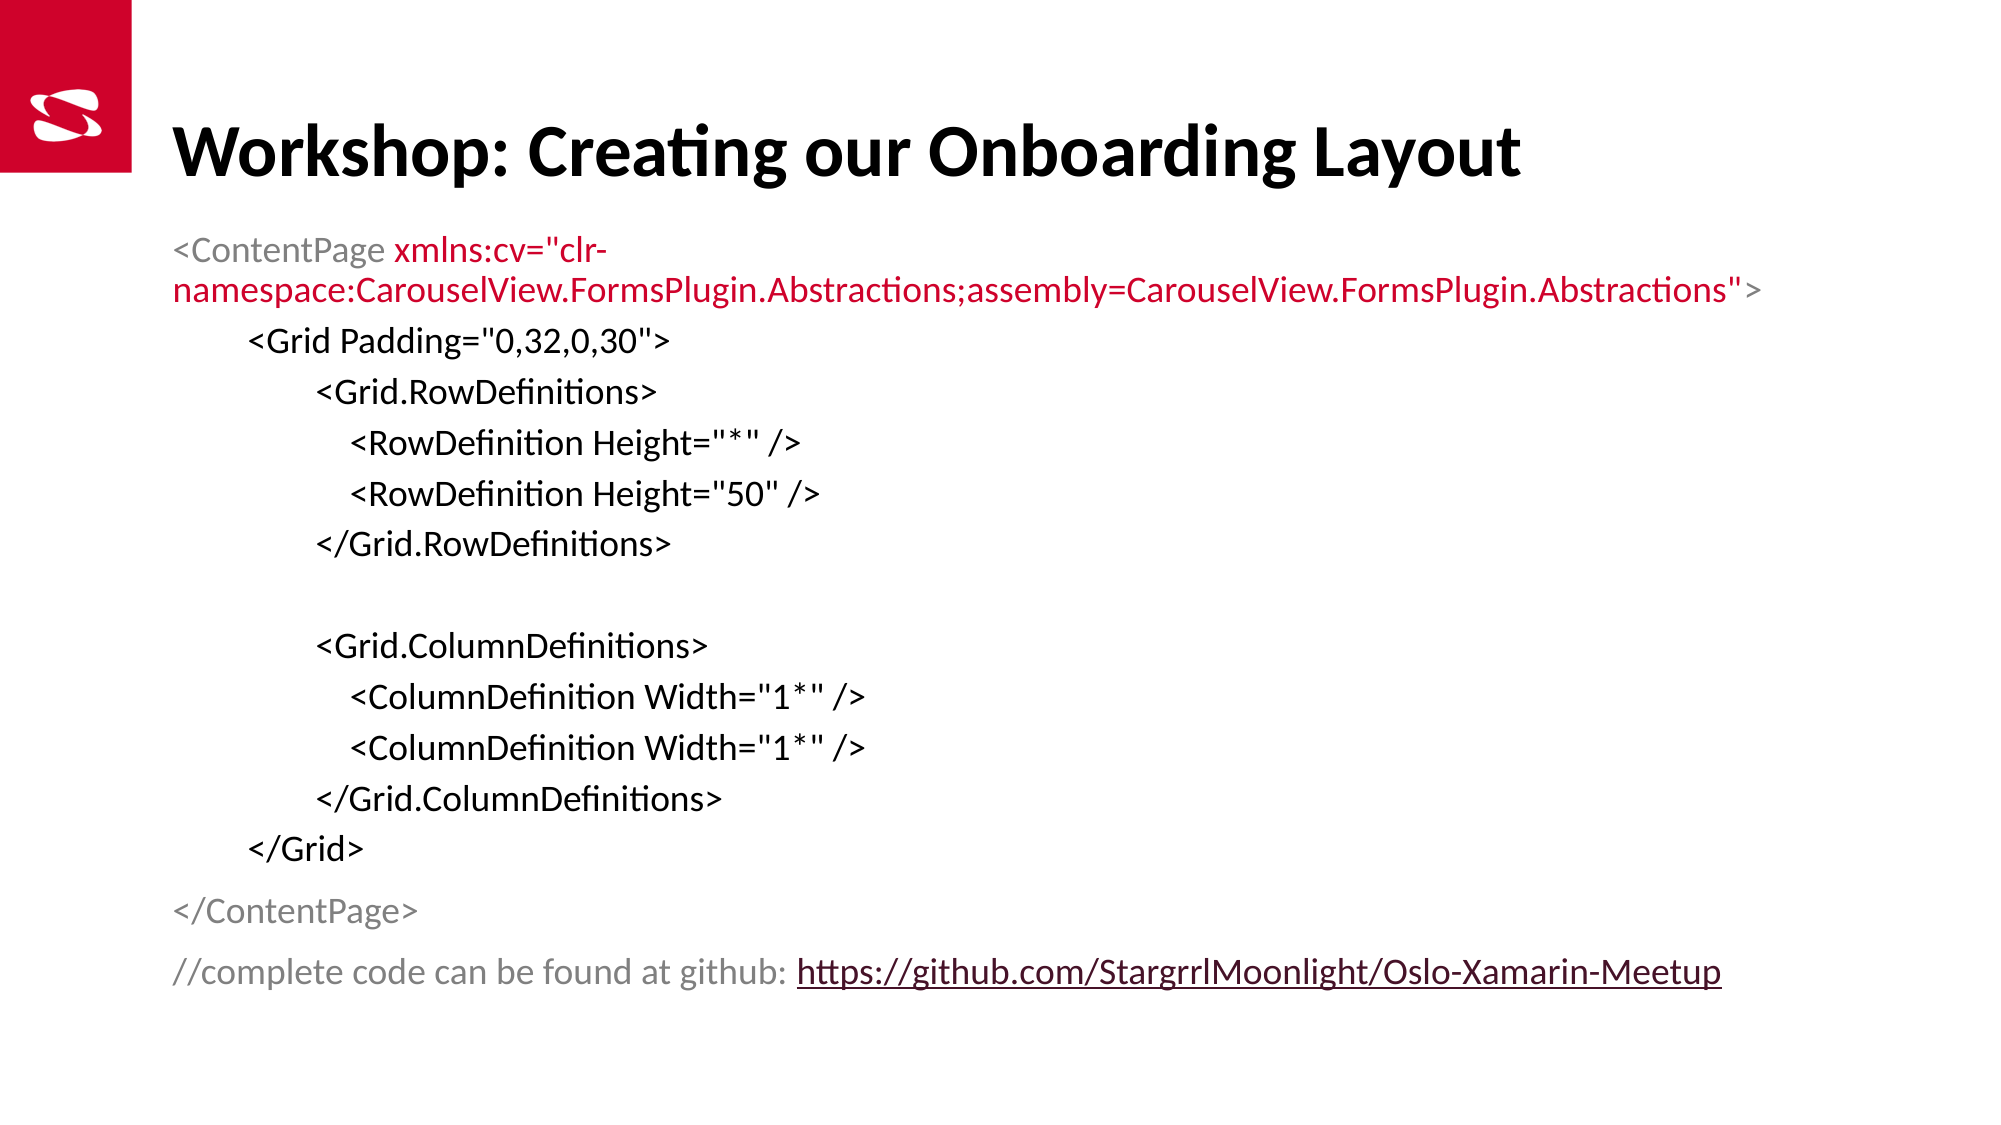

# Workshop: Creating our Onboarding Layout
<ContentPage xmlns:cv="clr-namespace:CarouselView.FormsPlugin.Abstractions;assembly=CarouselView.FormsPlugin.Abstractions">
<Grid Padding="0,32,0,30">
        <Grid.RowDefinitions>
            <RowDefinition Height="*" />
            <RowDefinition Height="50" />
        </Grid.RowDefinitions>

        <Grid.ColumnDefinitions>
            <ColumnDefinition Width="1*" />
            <ColumnDefinition Width="1*" />
        </Grid.ColumnDefinitions>
</Grid>
</ContentPage>
//complete code can be found at github: https://github.com/StargrrlMoonlight/Oslo-Xamarin-Meetup